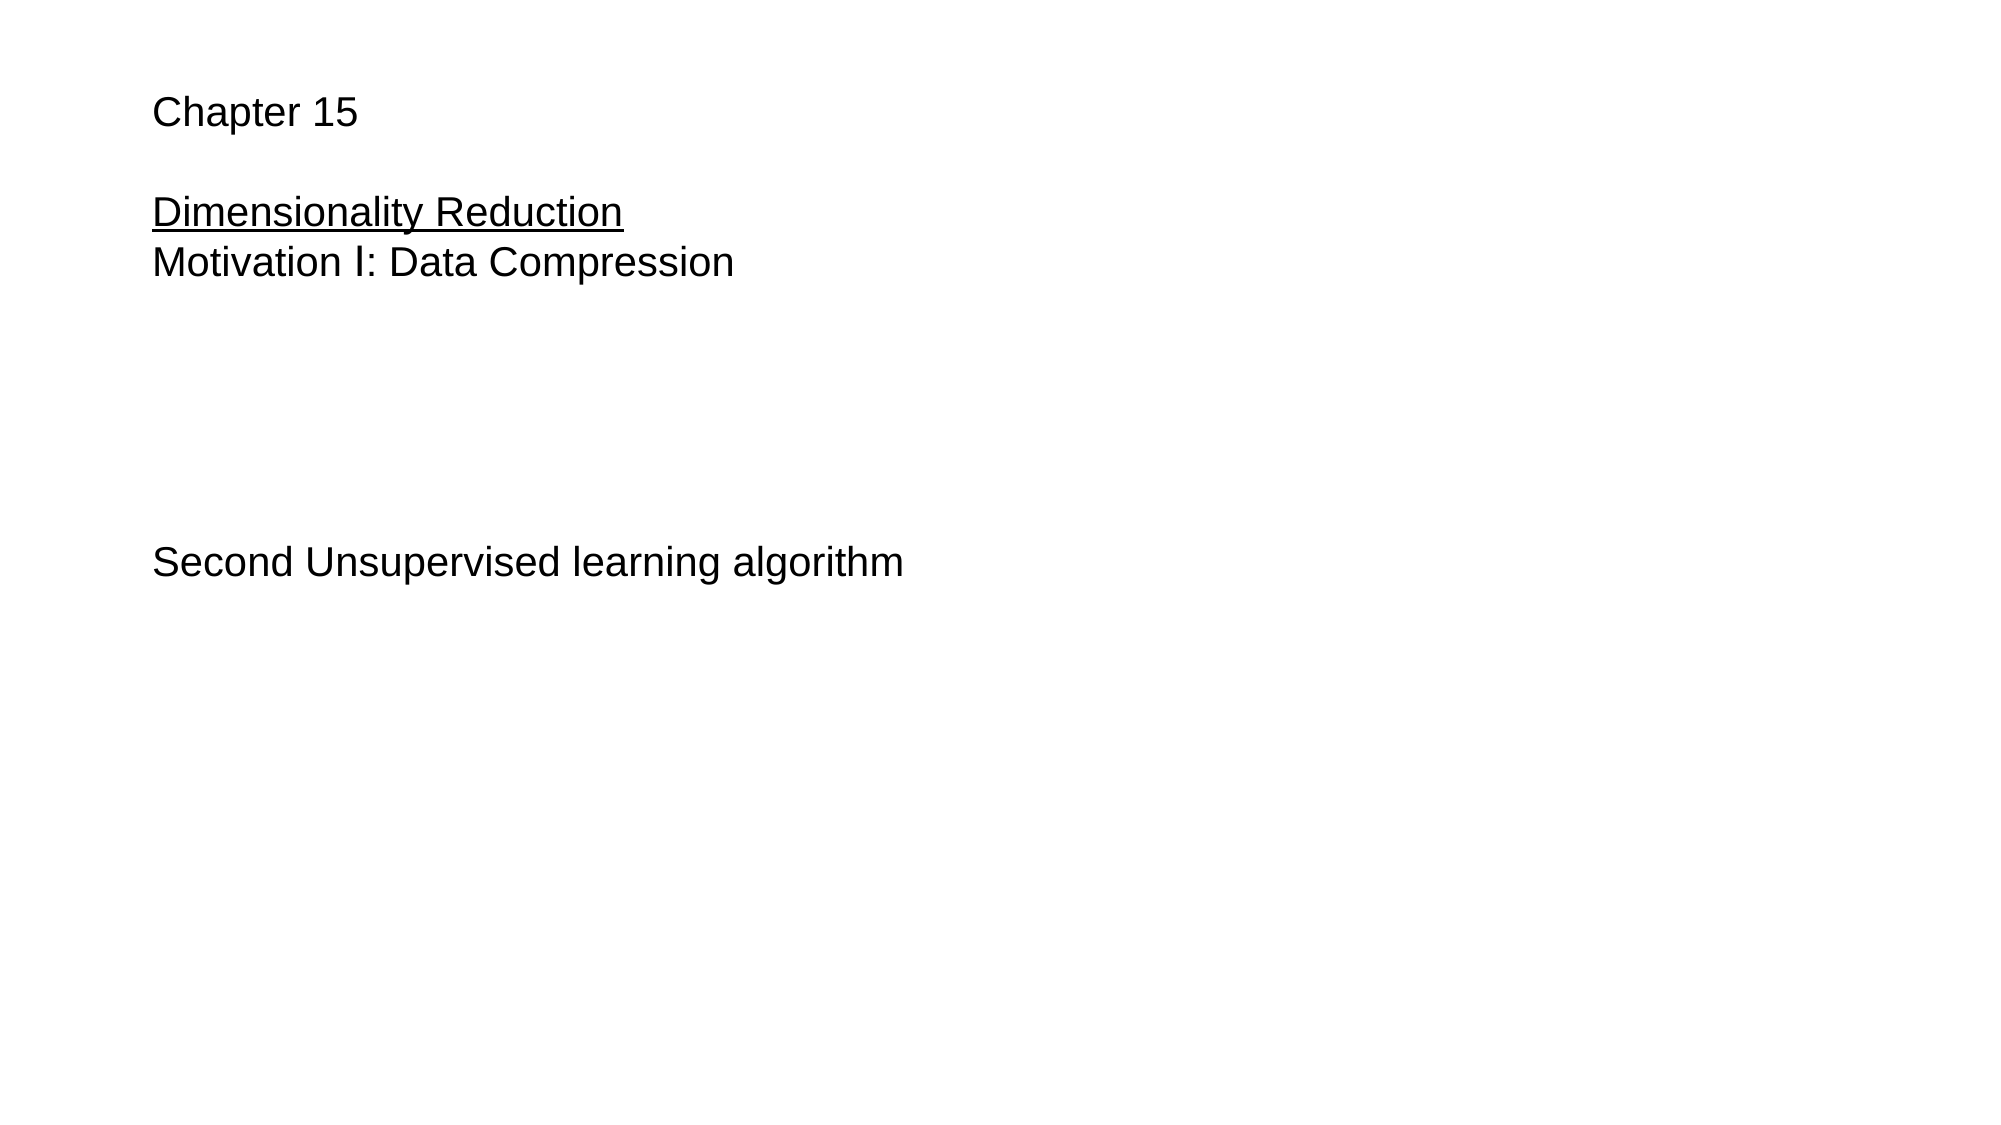

Chapter 15

Dimensionality Reduction
Motivation Ⅰ: Data Compression

Second Unsupervised learning algorithm